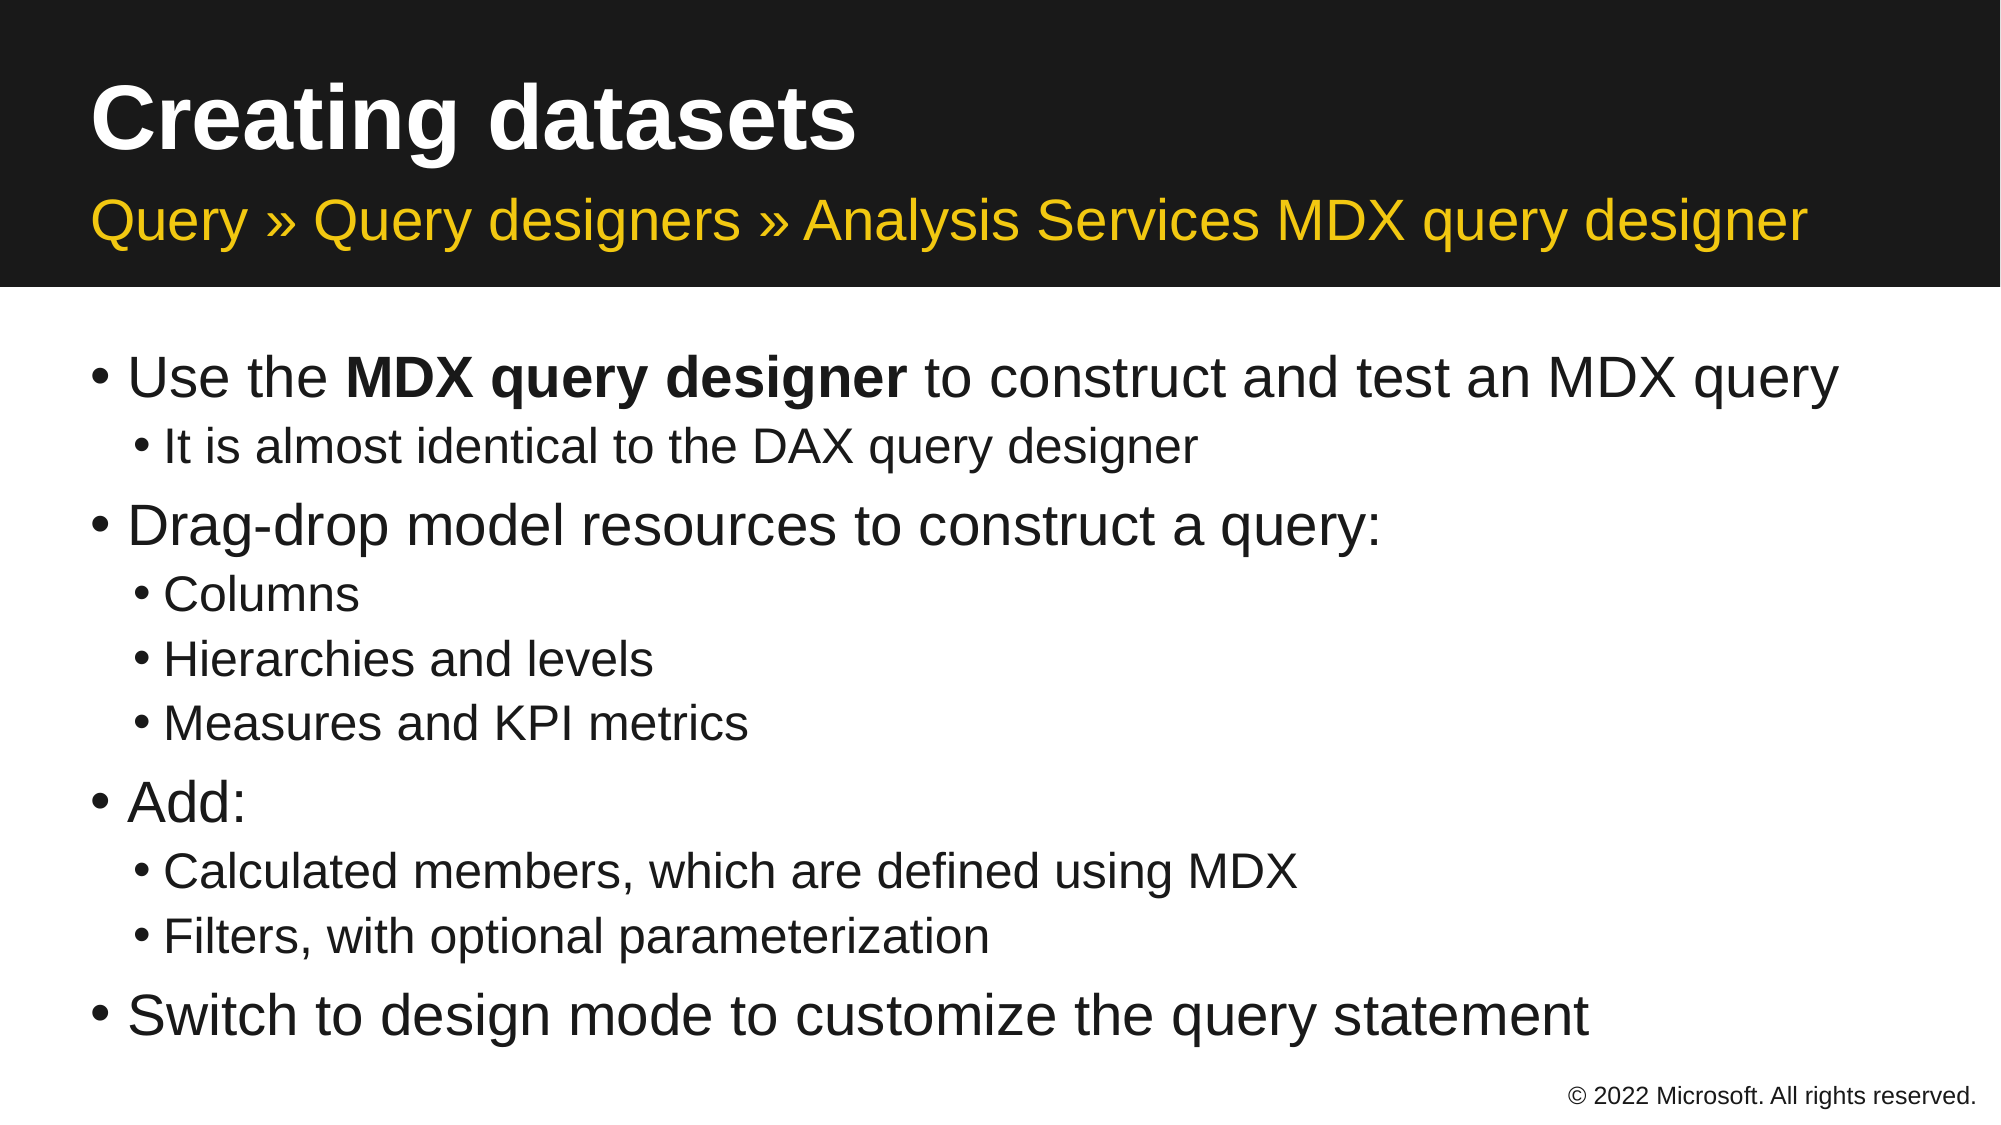

# Creating datasets
Query » Query designers » Analysis Services MDX query designer
Use the MDX query designer to construct and test an MDX query
It is almost identical to the DAX query designer
Drag-drop model resources to construct a query:
Columns
Hierarchies and levels
Measures and KPI metrics
Add:
Calculated members, which are defined using MDX
Filters, with optional parameterization
Switch to design mode to customize the query statement

© 2022 Microsoft. All rights reserved.